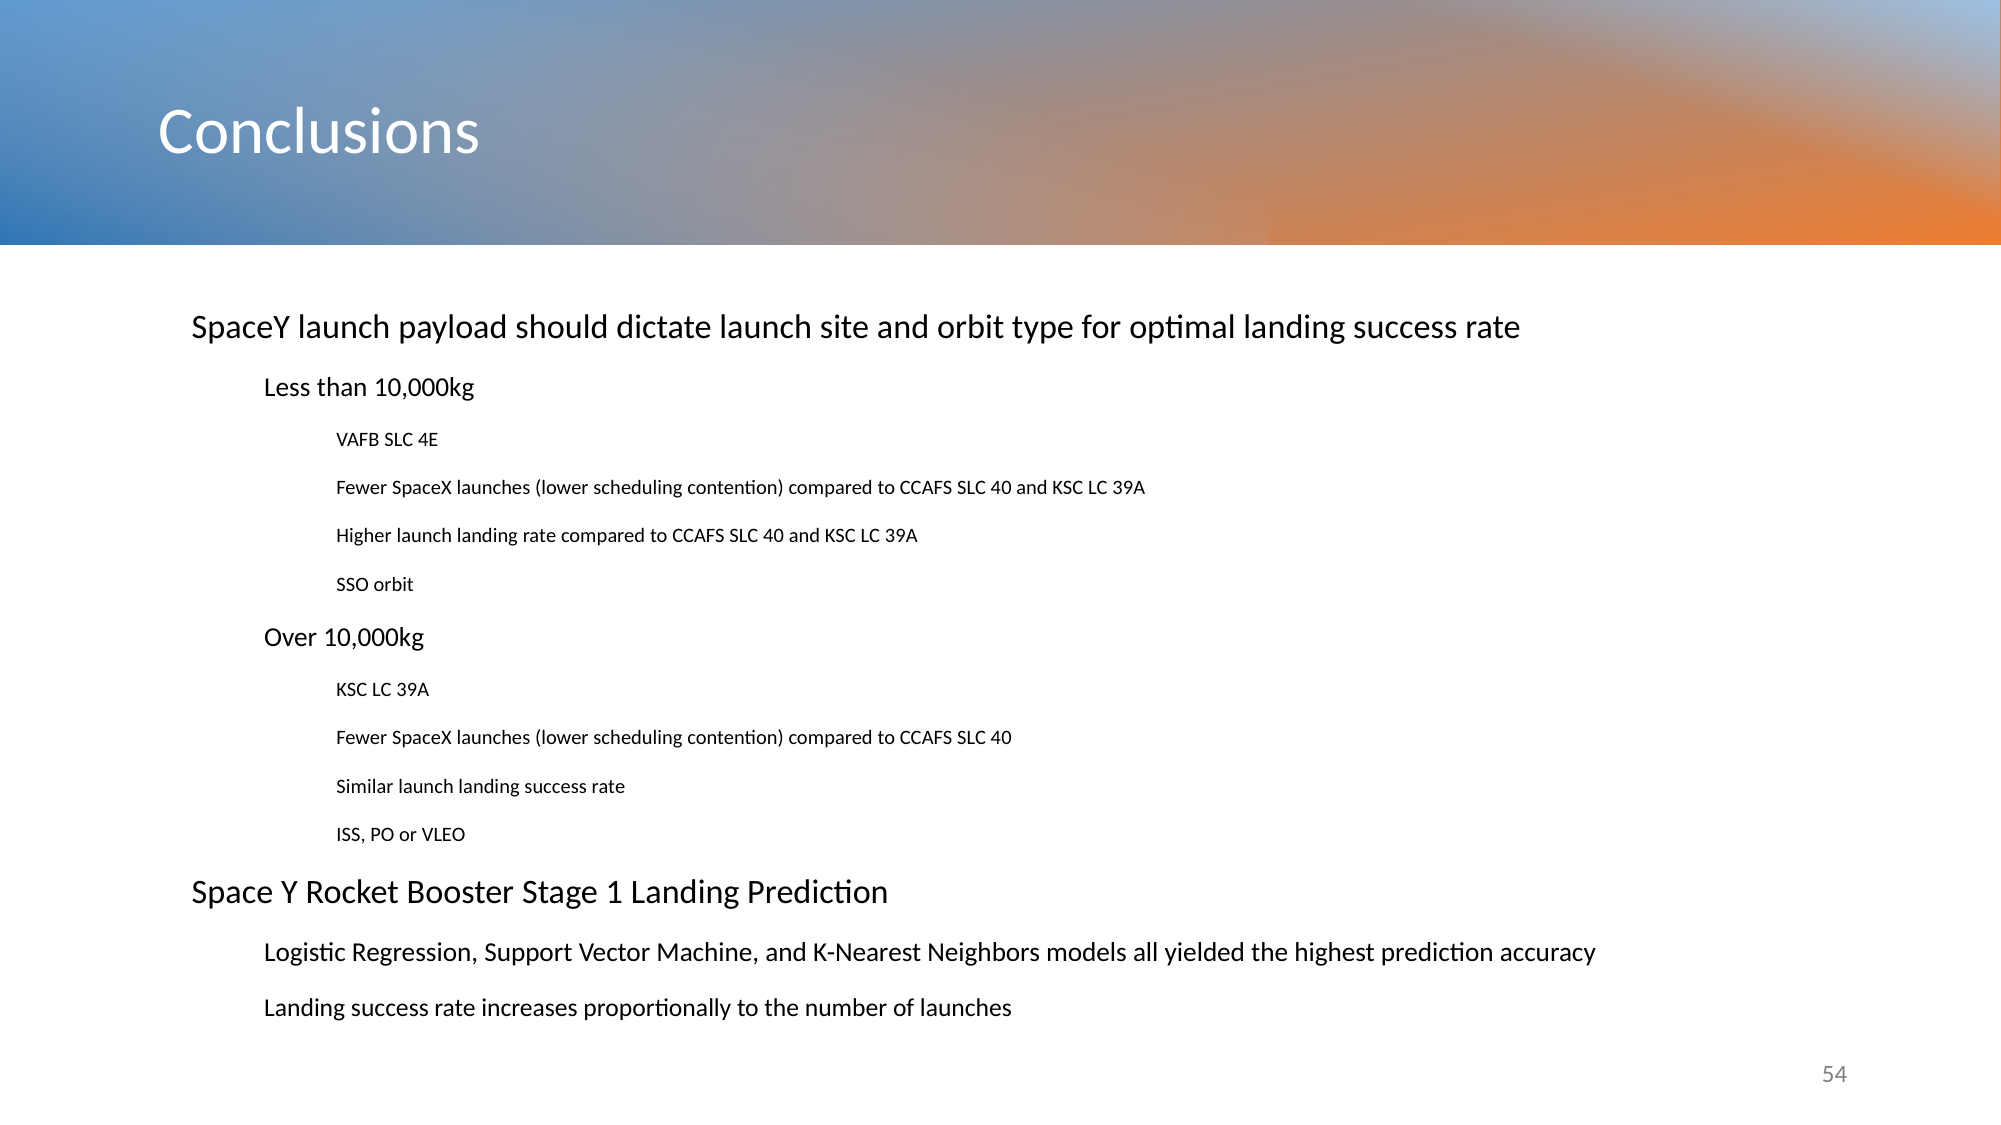

Conclusions
SpaceY launch payload should dictate launch site and orbit type for optimal landing success rate
Less than 10,000kg
VAFB SLC 4E
Fewer SpaceX launches (lower scheduling contention) compared to CCAFS SLC 40 and KSC LC 39A
Higher launch landing rate compared to CCAFS SLC 40 and KSC LC 39A
SSO orbit
Over 10,000kg
KSC LC 39A
Fewer SpaceX launches (lower scheduling contention) compared to CCAFS SLC 40
Similar launch landing success rate
ISS, PO or VLEO
Space Y Rocket Booster Stage 1 Landing Prediction
Logistic Regression, Support Vector Machine, and K-Nearest Neighbors models all yielded the highest prediction accuracy
Landing success rate increases proportionally to the number of launches
54